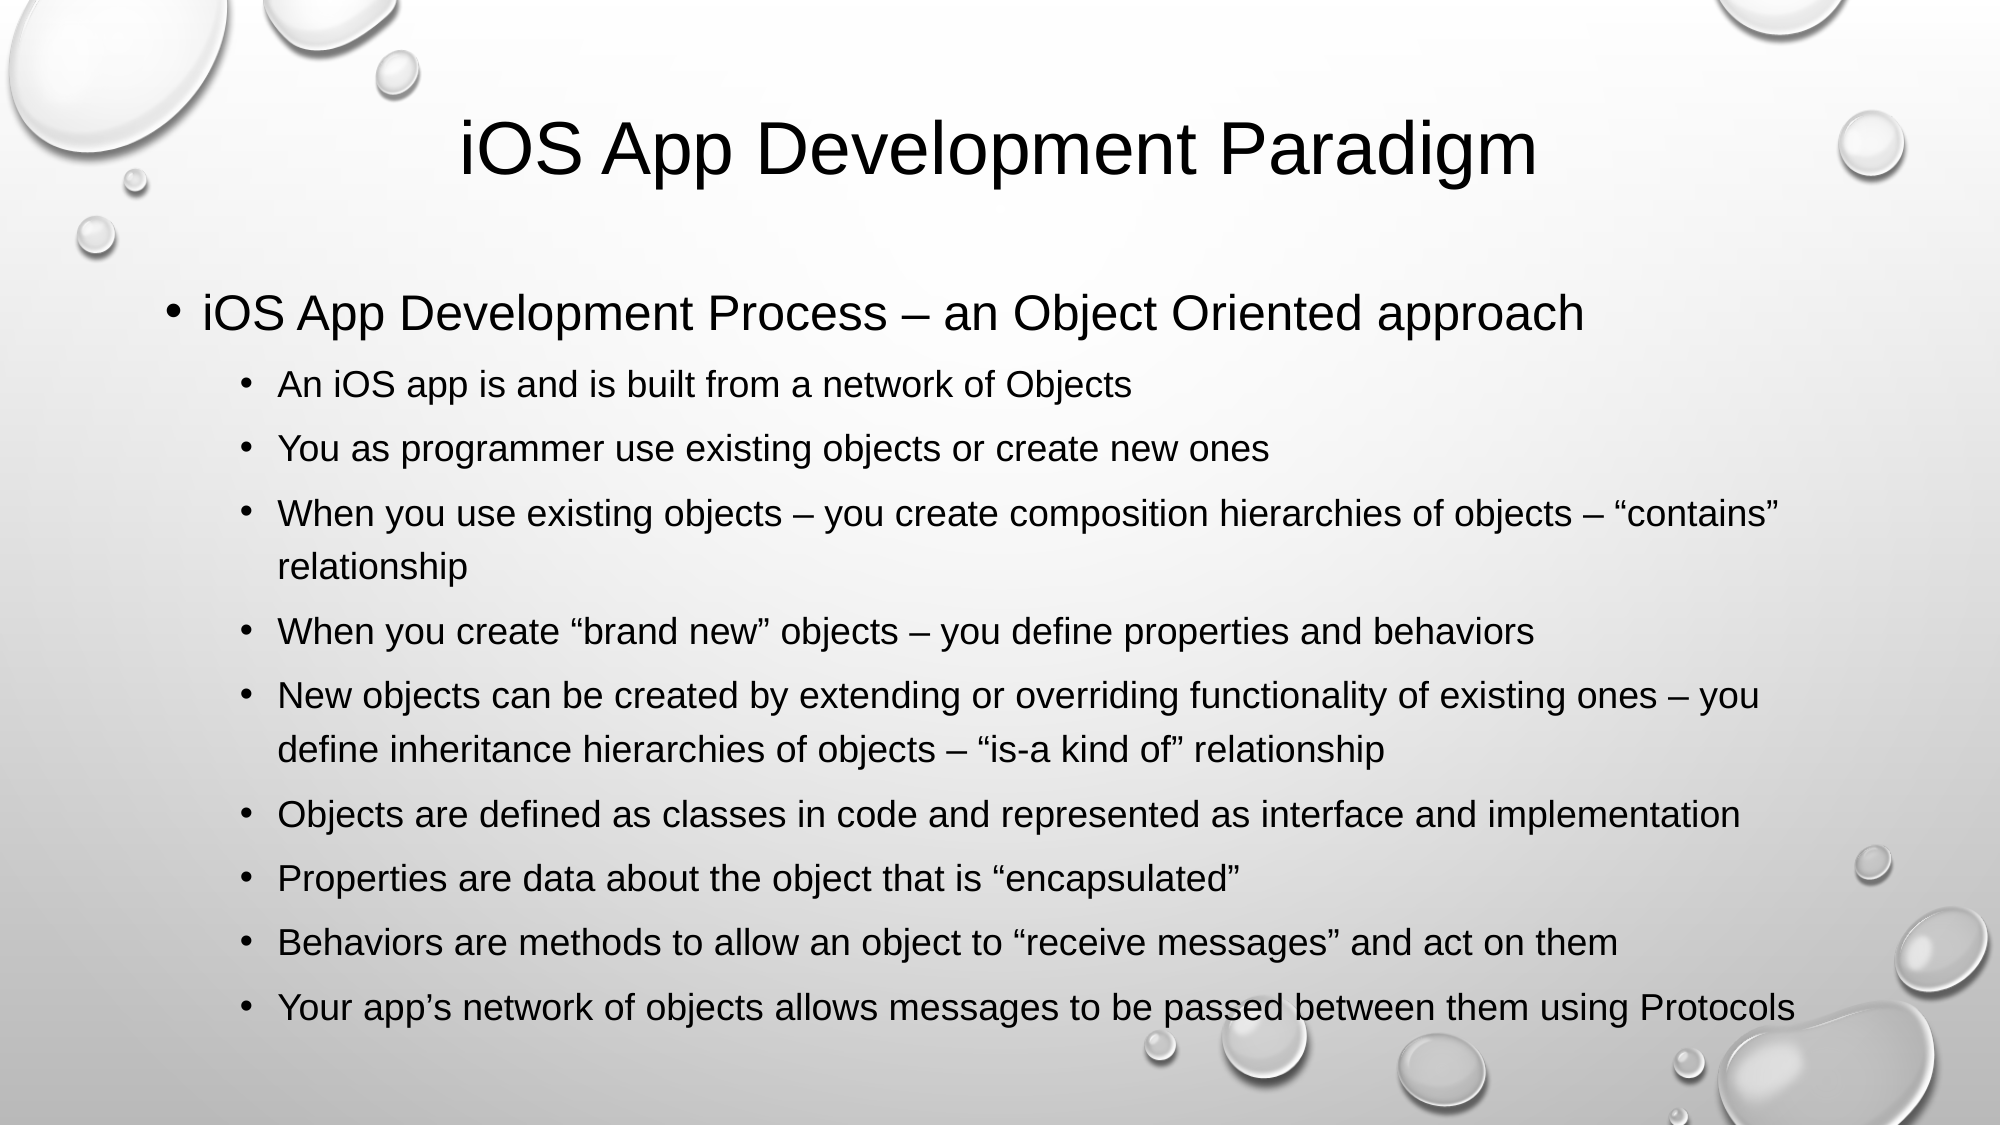

# iOS App Development Paradigm
iOS App Development Process – an Object Oriented approach
An iOS app is and is built from a network of Objects
You as programmer use existing objects or create new ones
When you use existing objects – you create composition hierarchies of objects – “contains” relationship
When you create “brand new” objects – you define properties and behaviors
New objects can be created by extending or overriding functionality of existing ones – you define inheritance hierarchies of objects – “is-a kind of” relationship
Objects are defined as classes in code and represented as interface and implementation
Properties are data about the object that is “encapsulated”
Behaviors are methods to allow an object to “receive messages” and act on them
Your app’s network of objects allows messages to be passed between them using Protocols